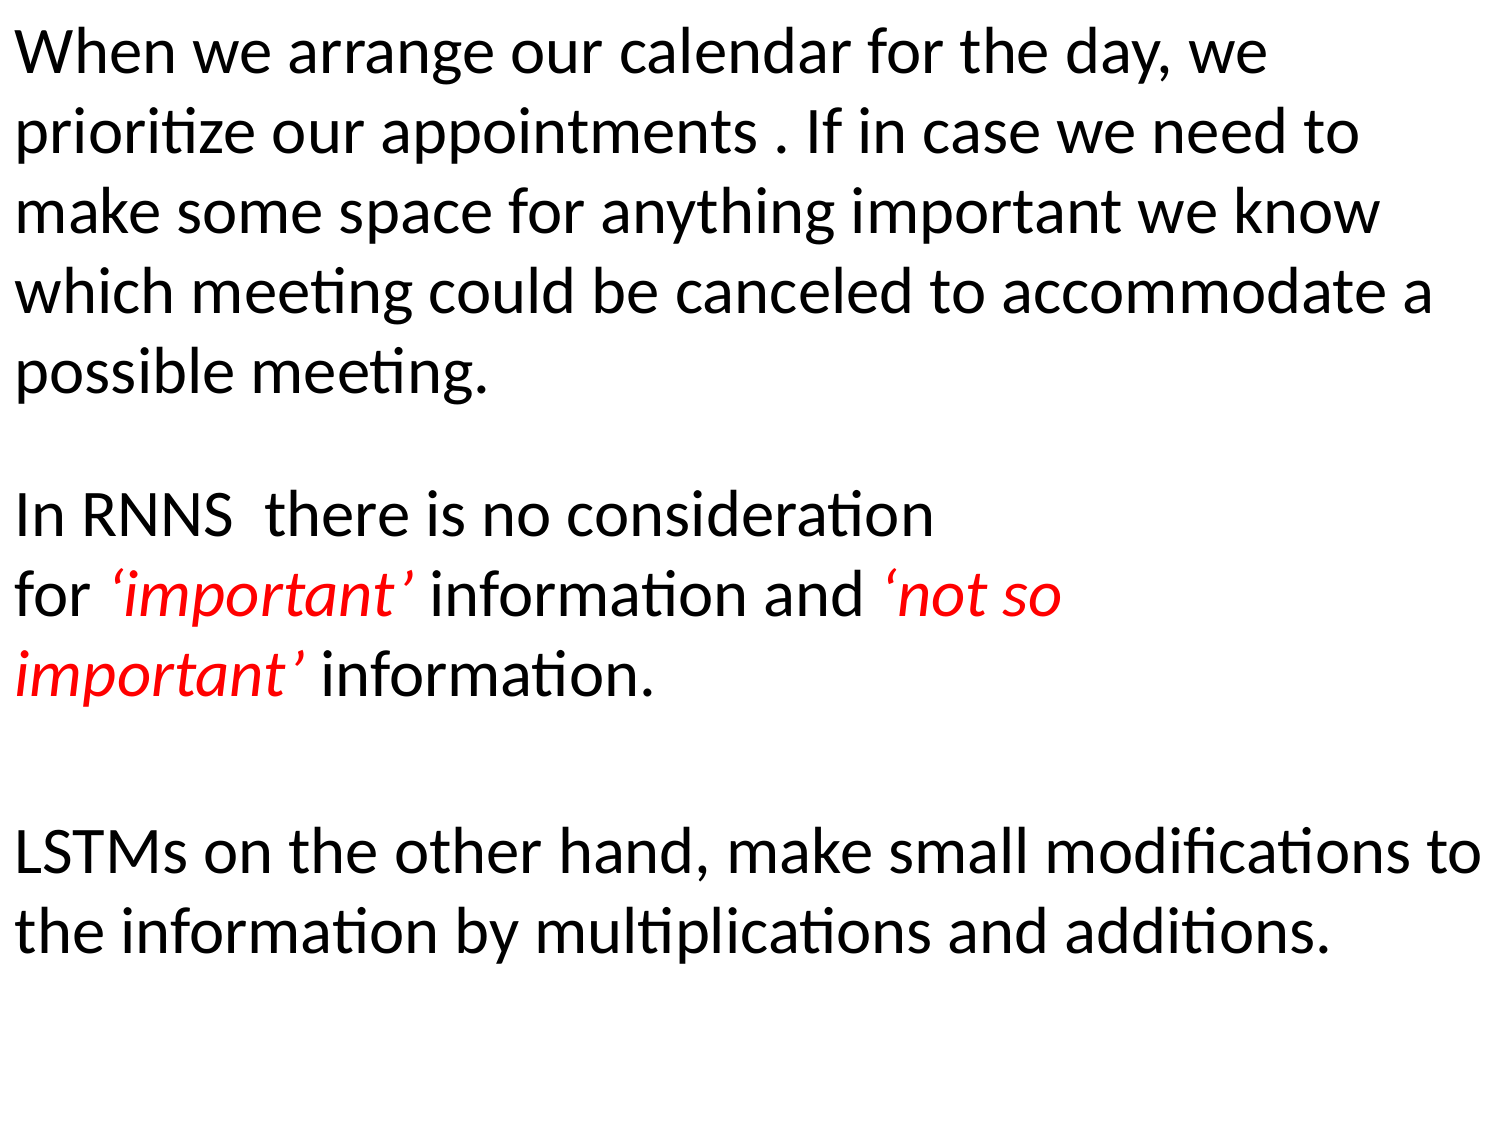

When we arrange our calendar for the day, we prioritize our appointments . If in case we need to make some space for anything important we know which meeting could be canceled to accommodate a possible meeting.
In RNNS  there is no consideration for ‘important’ information and ‘not so important’ information.
LSTMs on the other hand, make small modifications to the information by multiplications and additions.